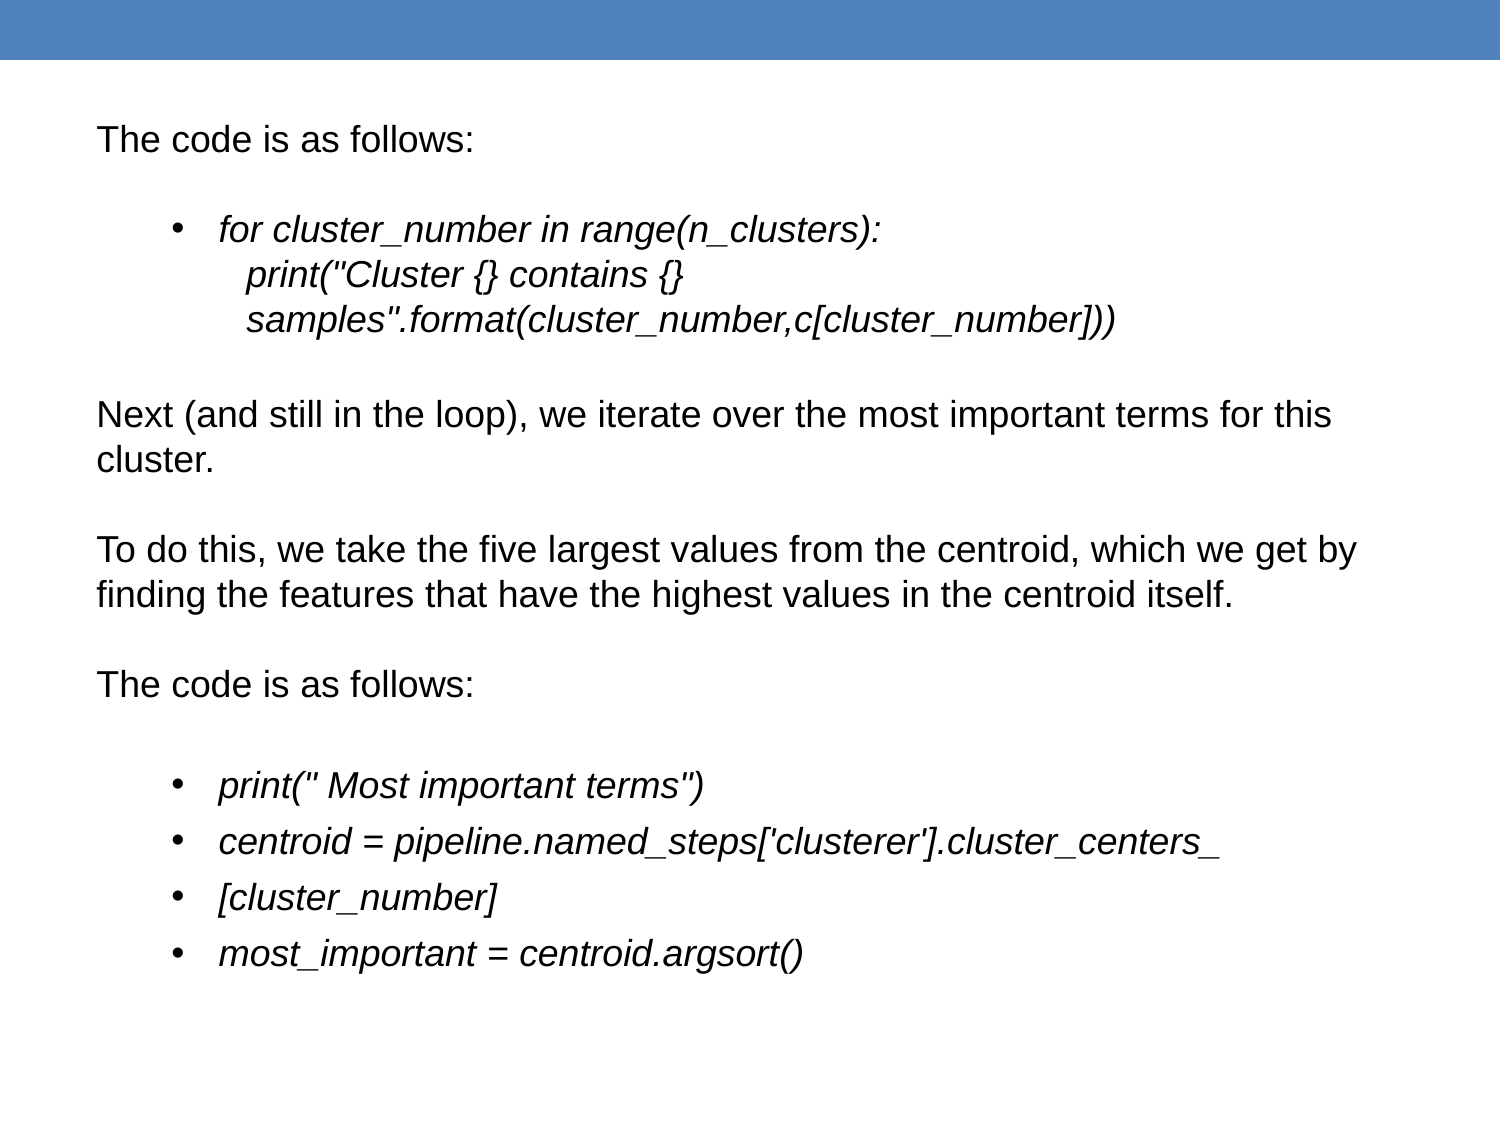

The code is as follows:

for cluster_number in range(n_clusters):
print("Cluster {} contains {} samples".format(cluster_number,c[cluster_number]))
Next (and still in the loop), we iterate over the most important terms for this cluster.

To do this, we take the five largest values from the centroid, which we get by finding the features that have the highest values in the centroid itself.

The code is as follows:

print(" Most important terms")
centroid = pipeline.named_steps['clusterer'].cluster_centers_
[cluster_number]
most_important = centroid.argsort()